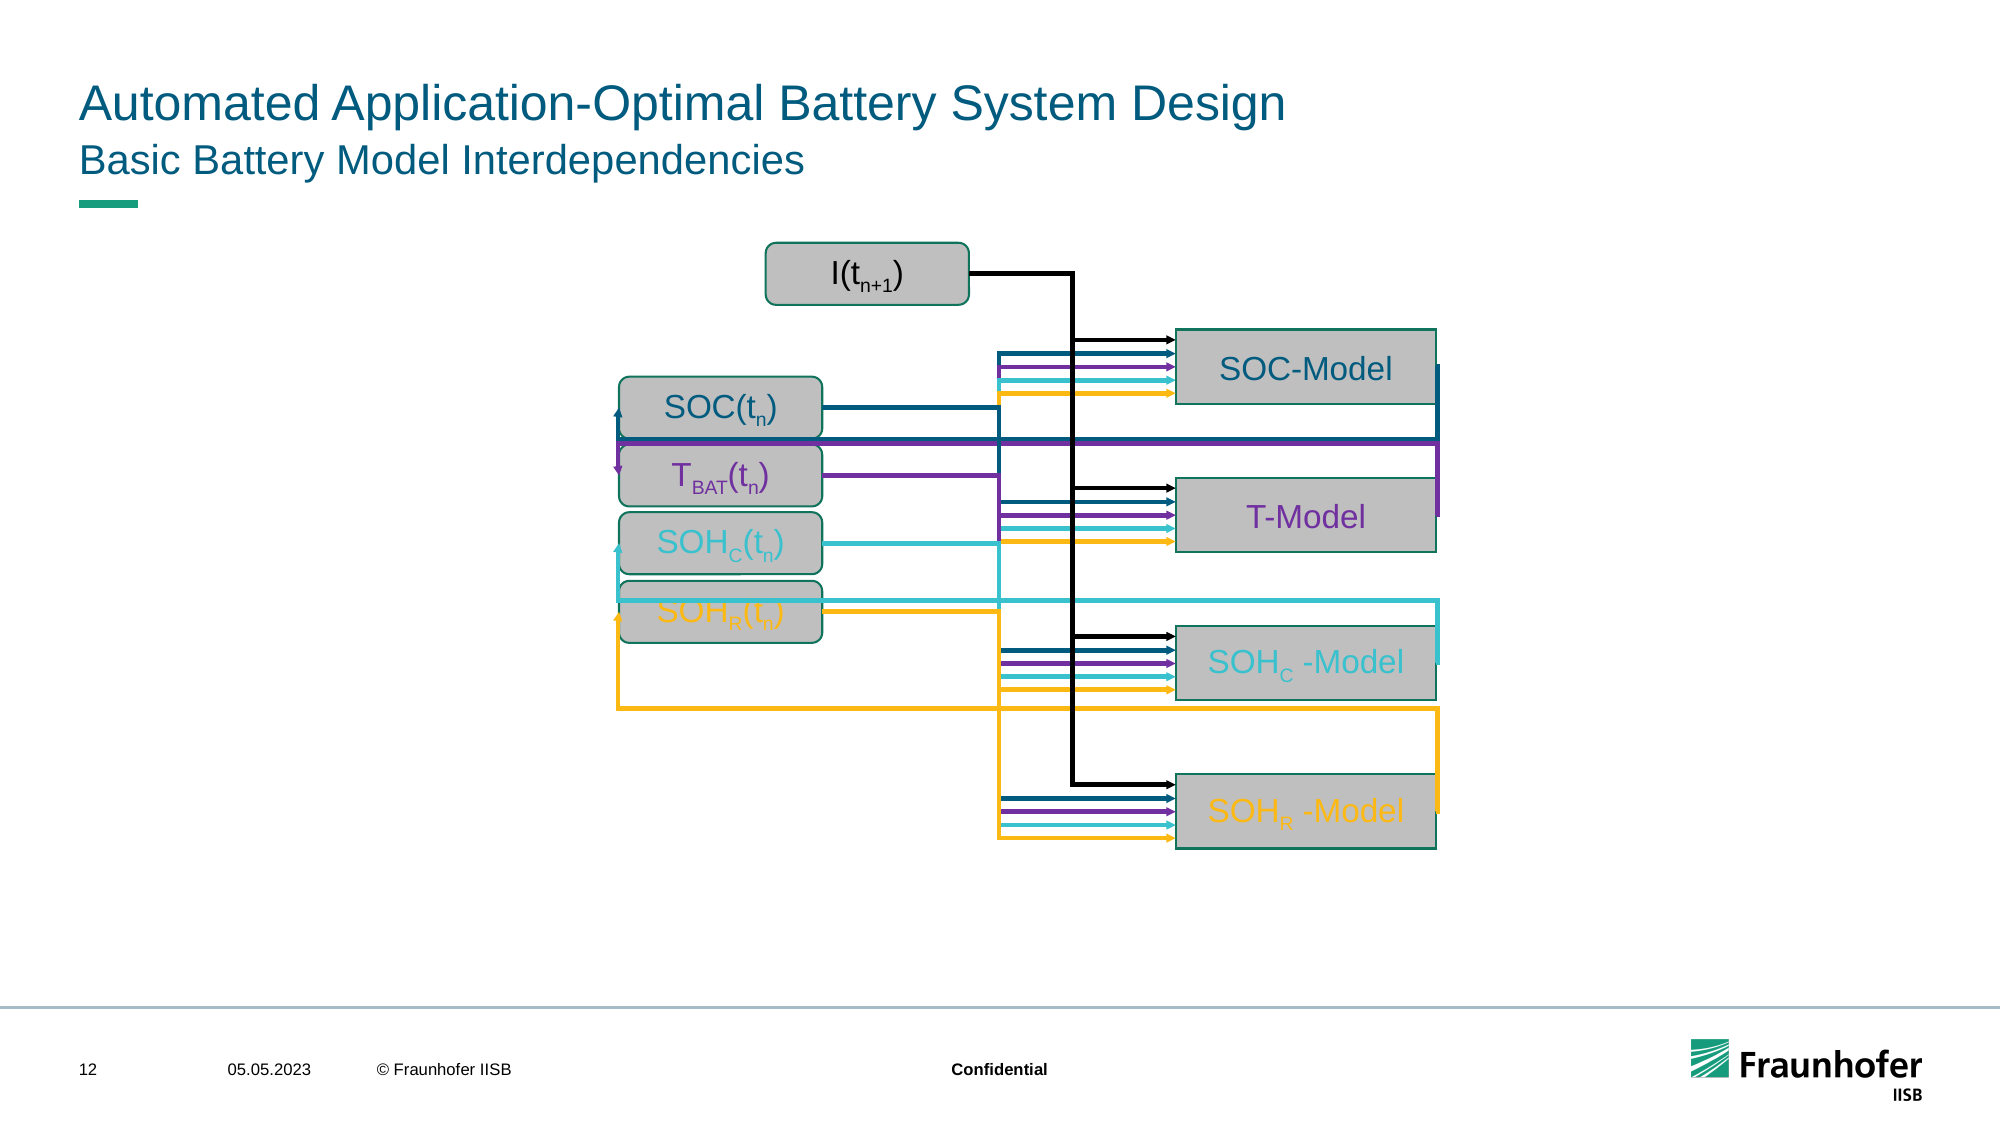

# Automated Application-Optimal Battery System Design
Basic Battery Model Interdependencies
I(tn+1)
SOC-Model

SOC(tn)
TBAT(tn)
T-Model

SOHC(tn)
SOHR(tn)
SOHC -Model

SOHR -Model

12
05.05.2023
© Fraunhofer IISB